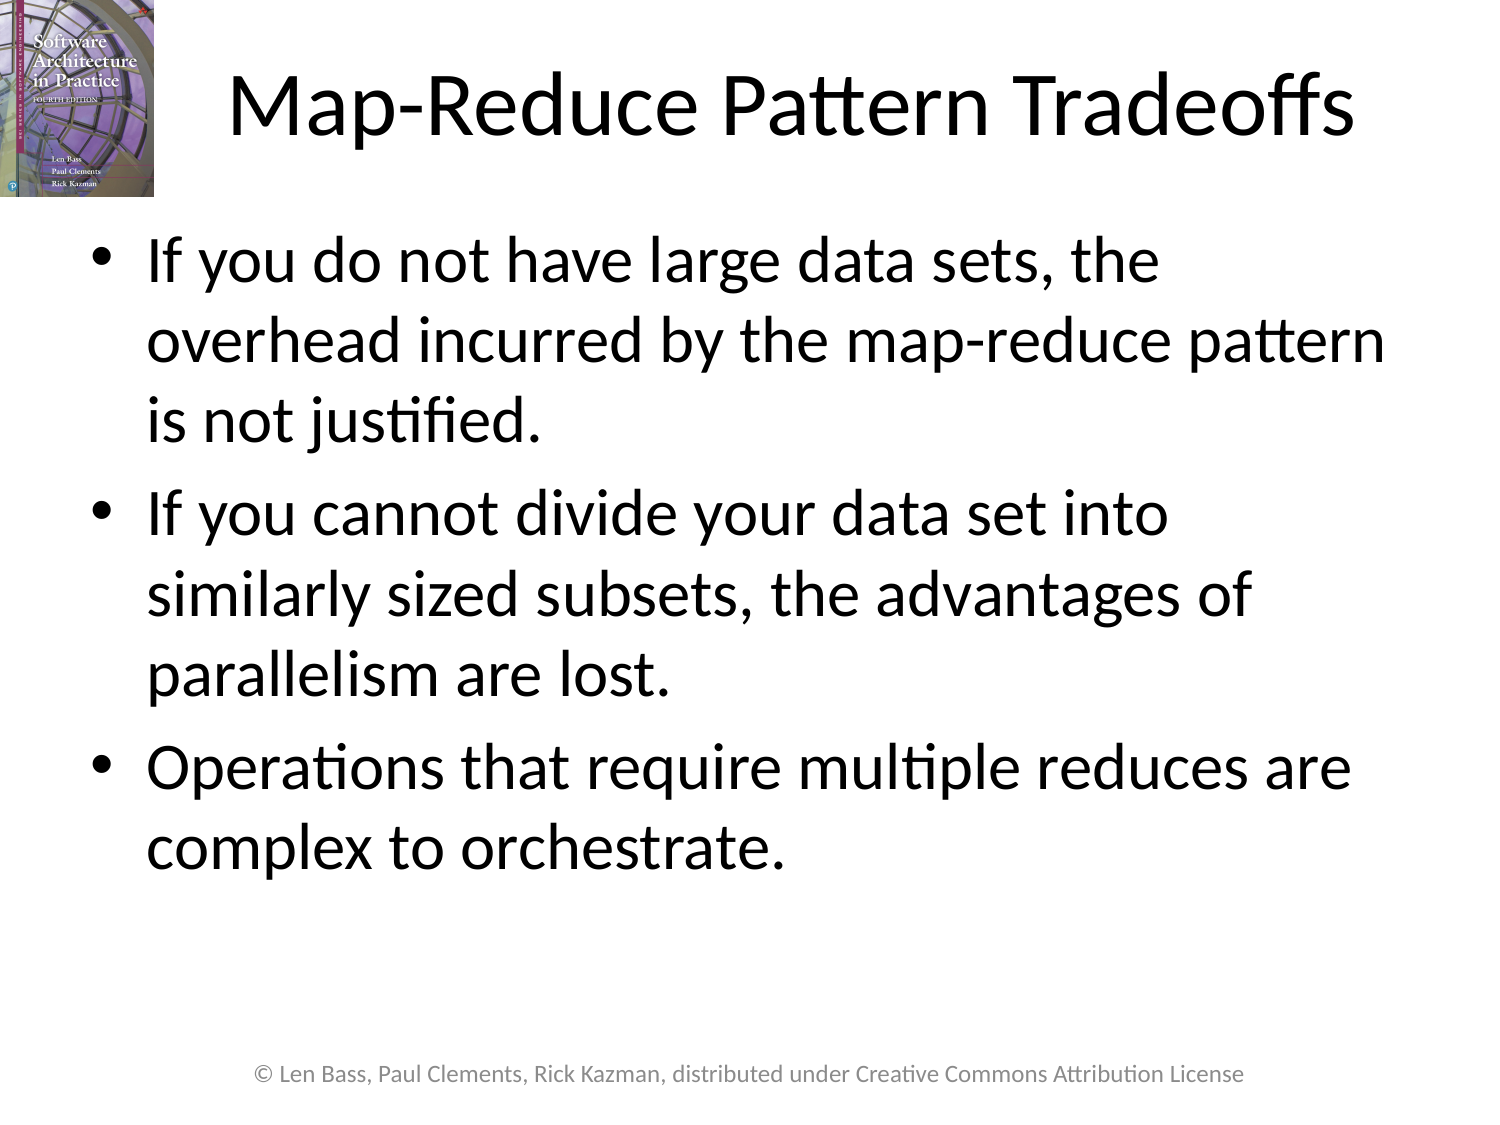

# Map-Reduce Pattern Tradeoffs
If you do not have large data sets, the overhead incurred by the map-reduce pattern is not justified.
If you cannot divide your data set into similarly sized subsets, the advantages of parallelism are lost.
Operations that require multiple reduces are complex to orchestrate.
© Len Bass, Paul Clements, Rick Kazman, distributed under Creative Commons Attribution License